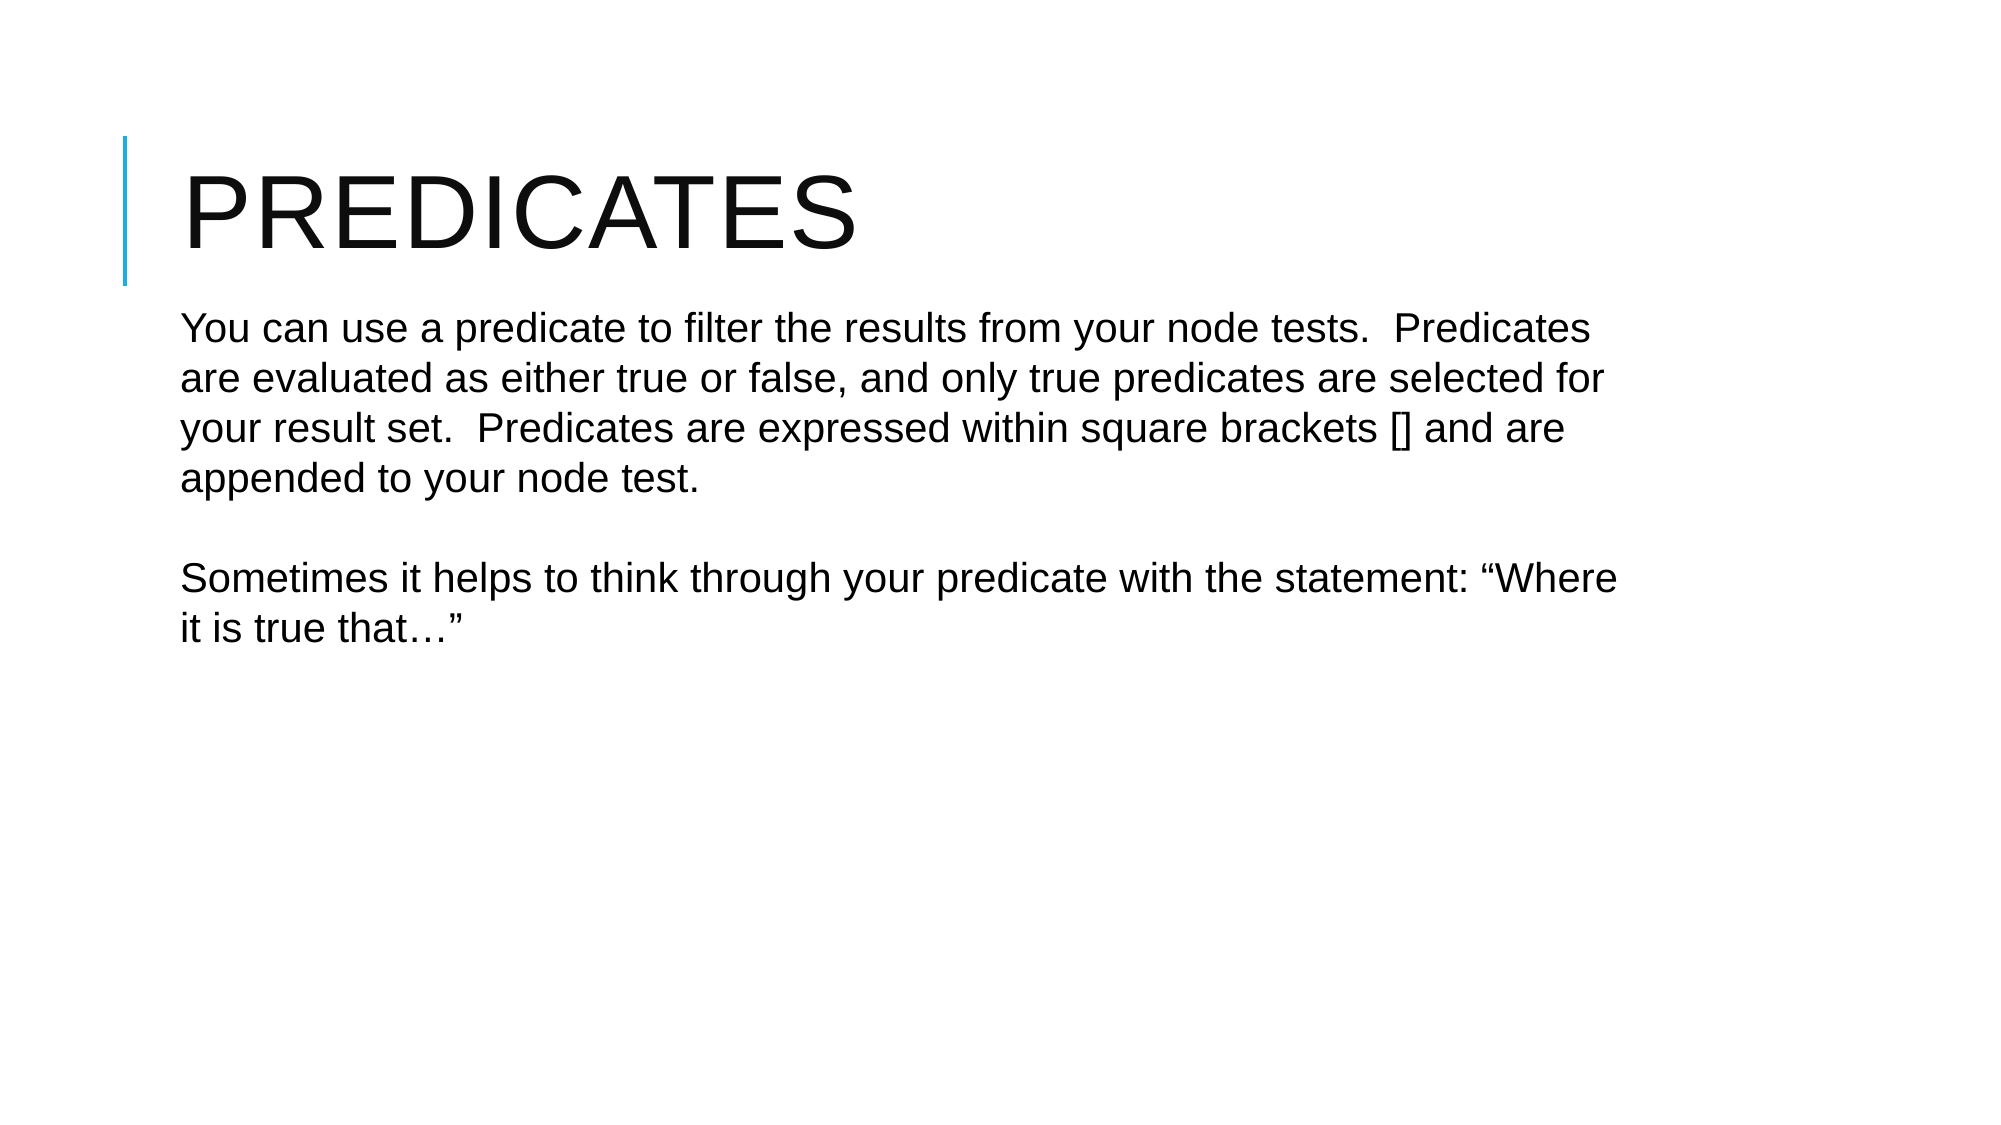

# Predicates
You can use a predicate to filter the results from your node tests.  Predicates are evaluated as either true or false, and only true predicates are selected for your result set.  Predicates are expressed within square brackets [] and are appended to your node test.

Sometimes it helps to think through your predicate with the statement: “Where it is true that…”